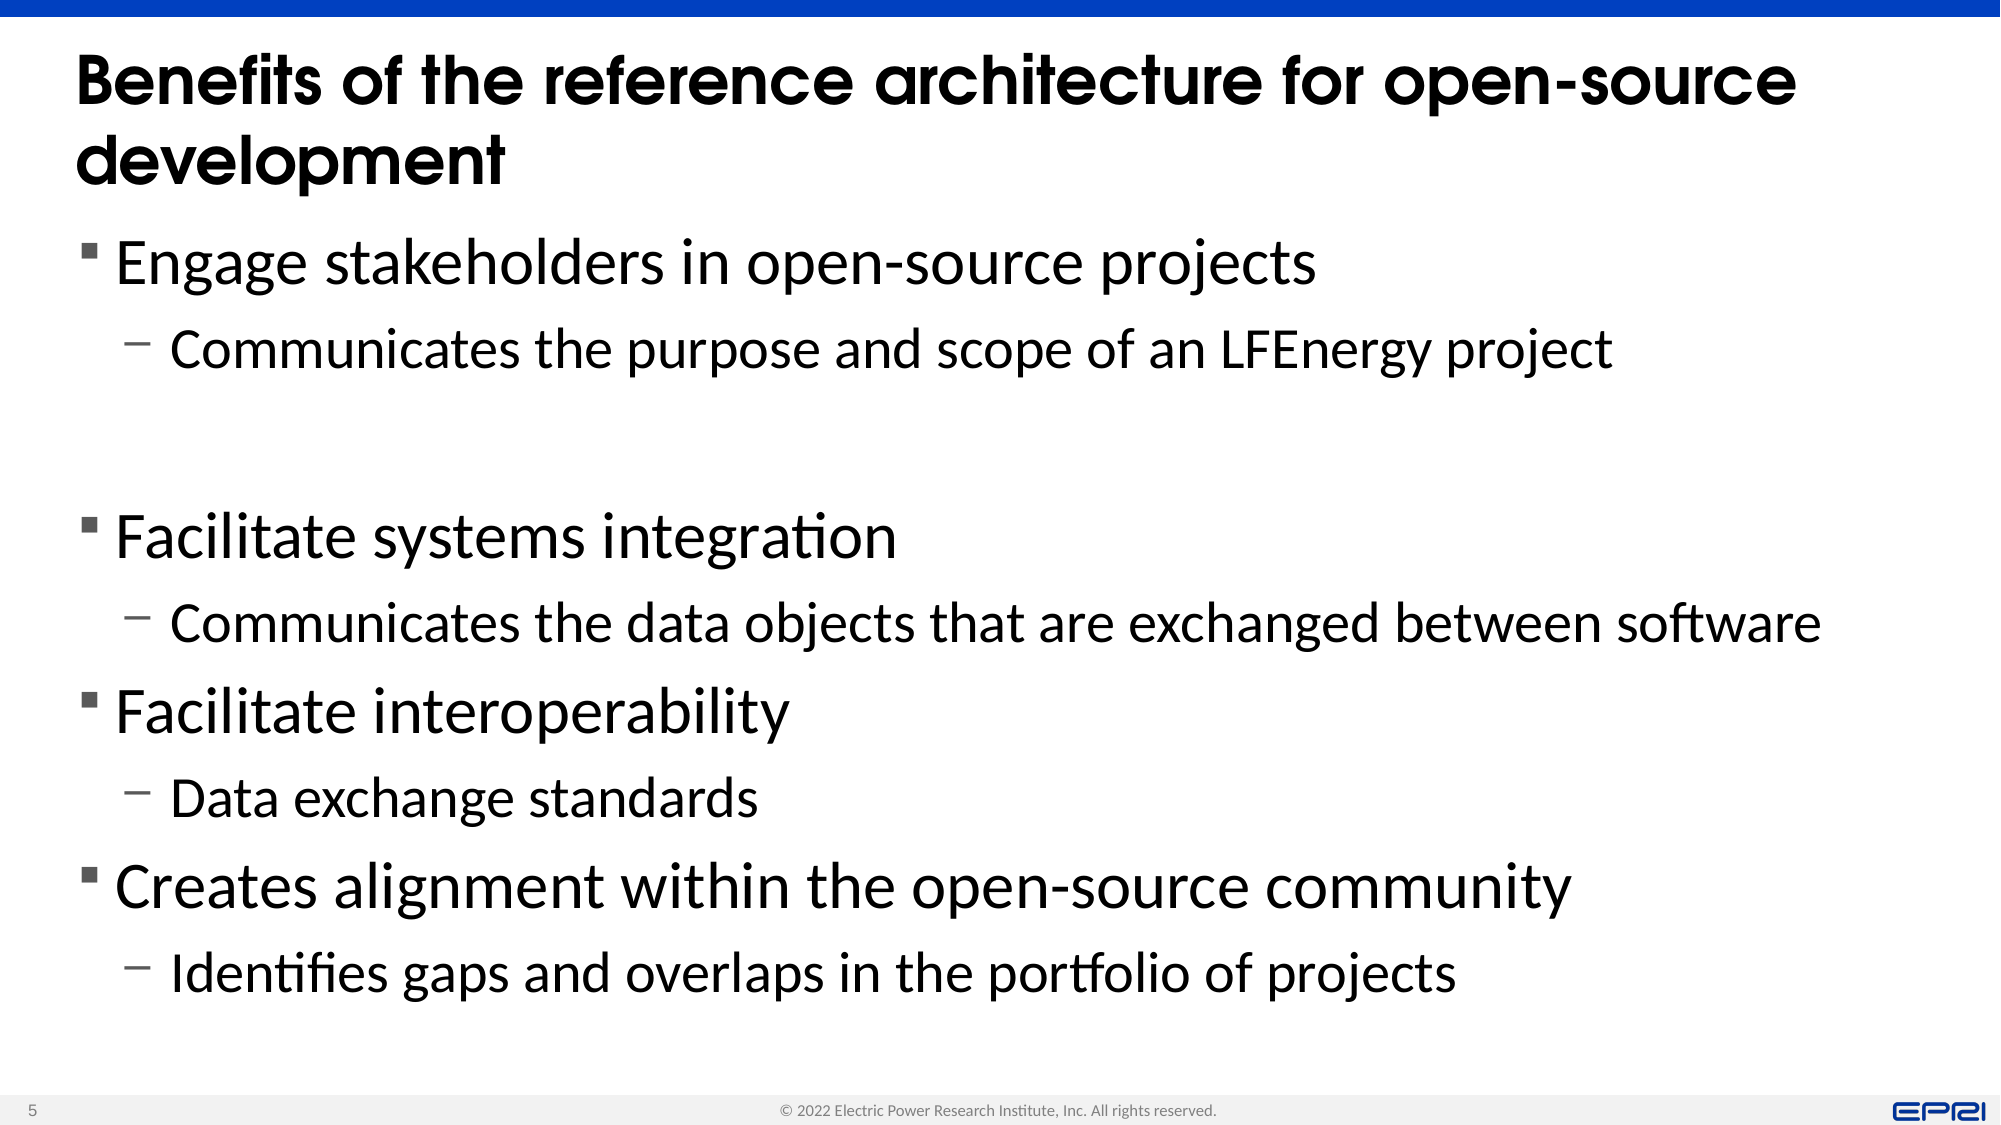

# Benefits of the reference architecture for open-source development
Engage stakeholders in open-source projects
Communicates the purpose and scope of an LFEnergy project

Facilitate systems integration
Communicates the data objects that are exchanged between software
Facilitate interoperability
Data exchange standards
Creates alignment within the open-source community
Identifies gaps and overlaps in the portfolio of projects